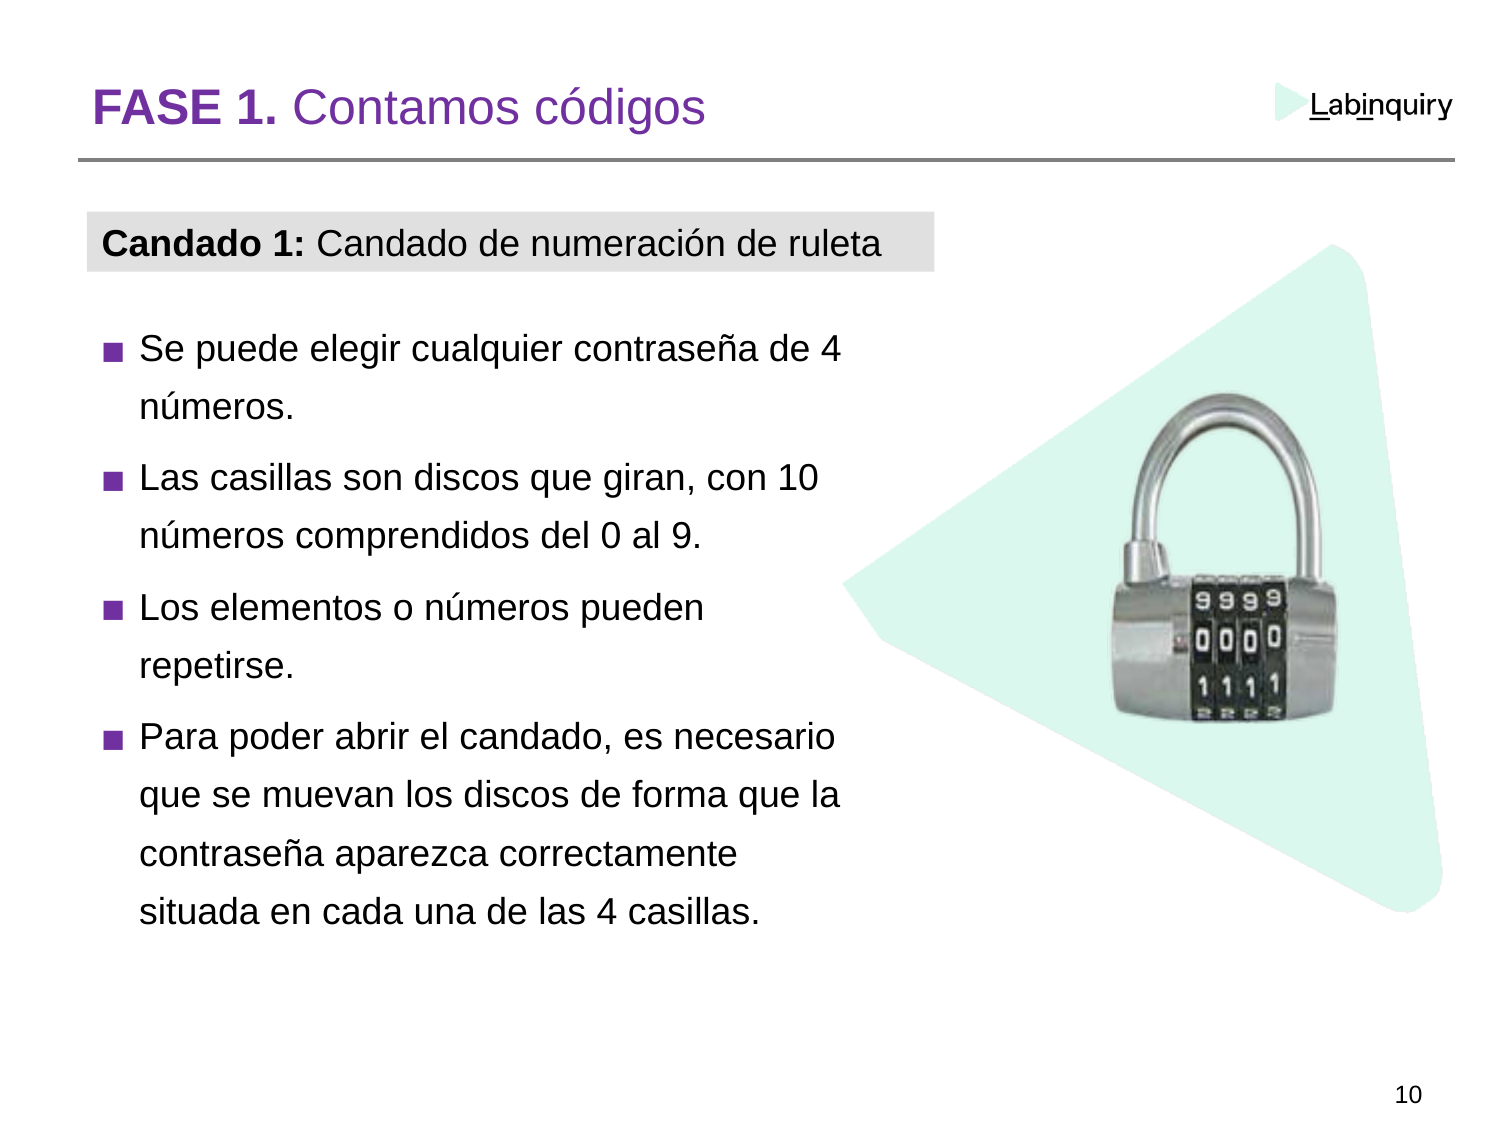

# FASE 1. Contamos códigos
Candado 1: Candado de numeración de ruleta
Se puede elegir cualquier contraseña de 4 números.
Las casillas son discos que giran, con 10 números comprendidos del 0 al 9.
Los elementos o números pueden repetirse.
Para poder abrir el candado, es necesario que se muevan los discos de forma que la contraseña aparezca correctamente situada en cada una de las 4 casillas.